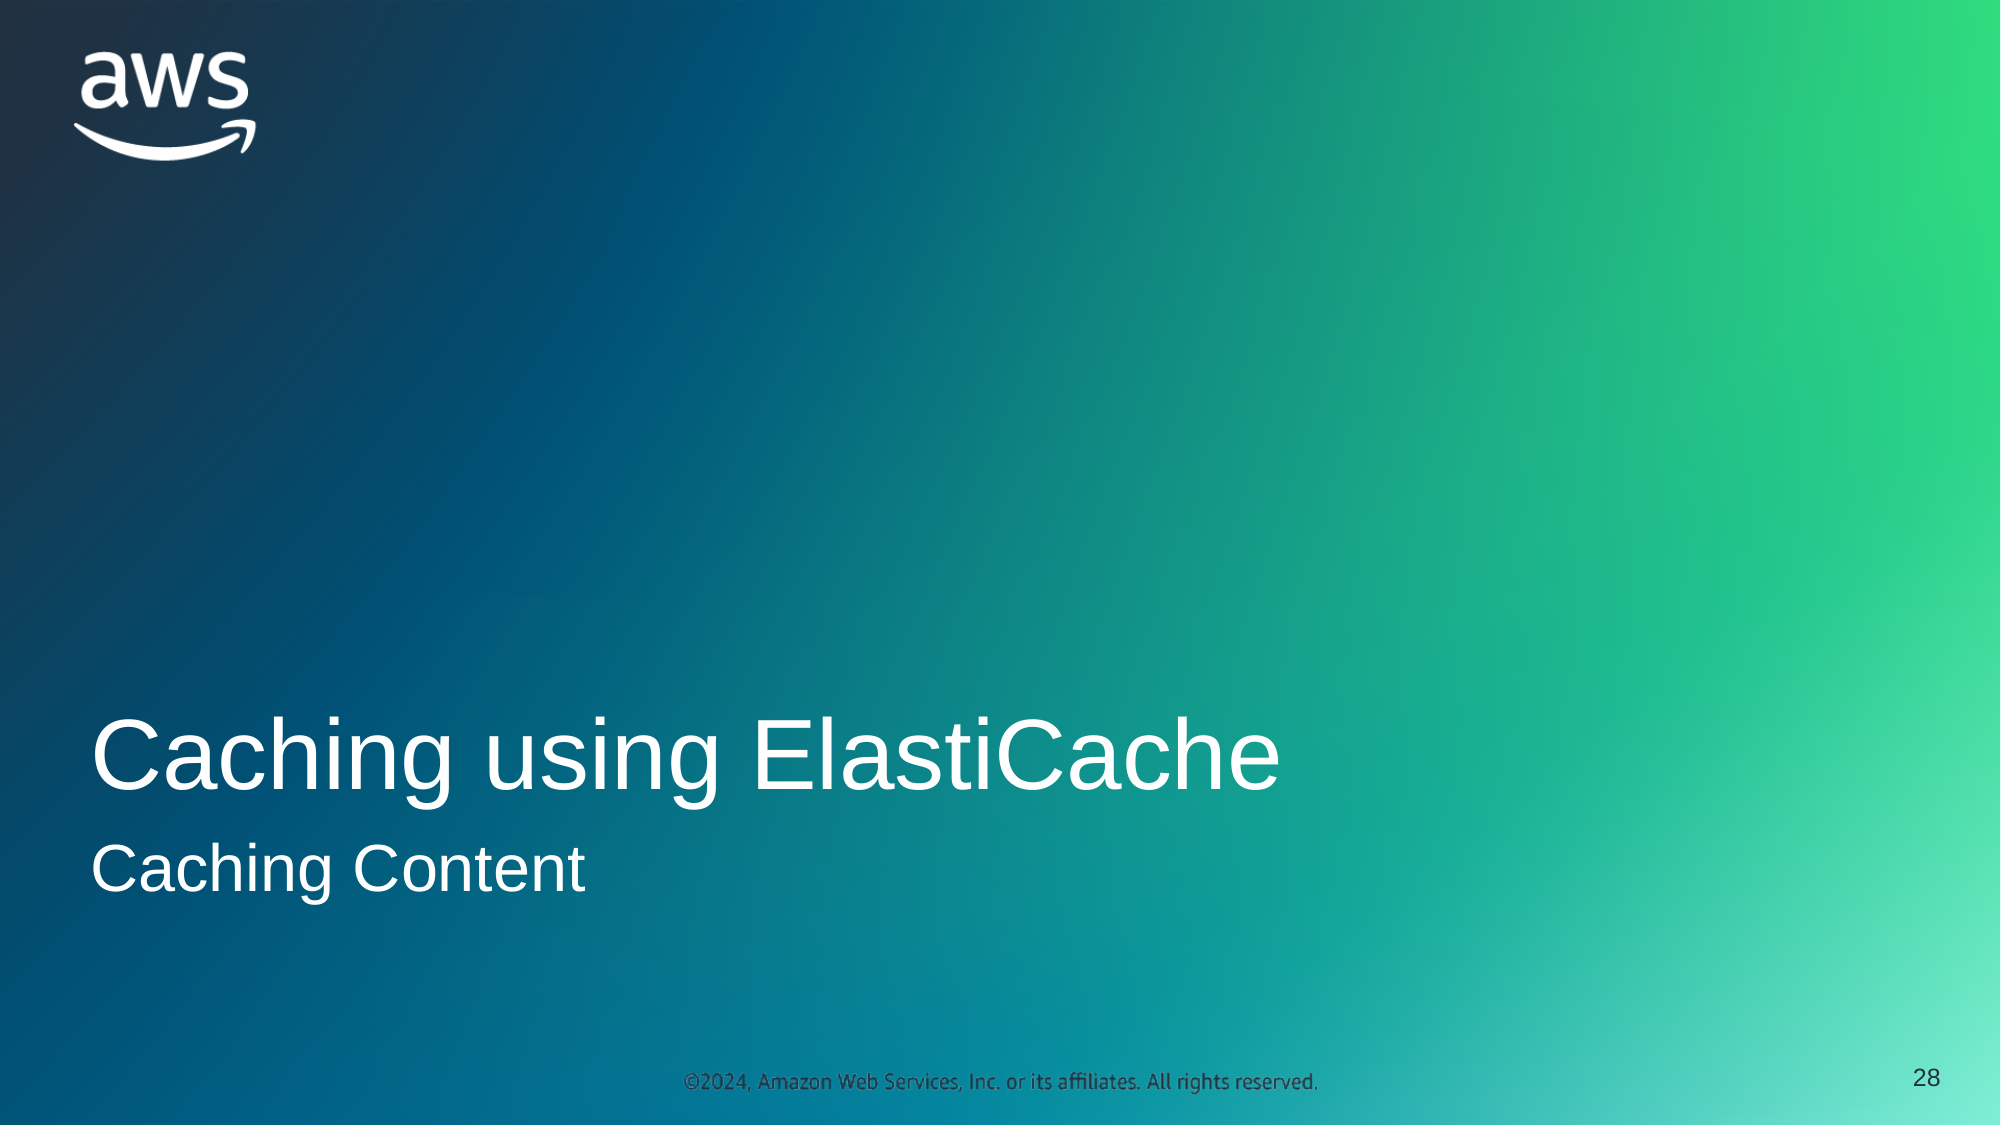

# Caching using ElastiCache
Caching Content
28